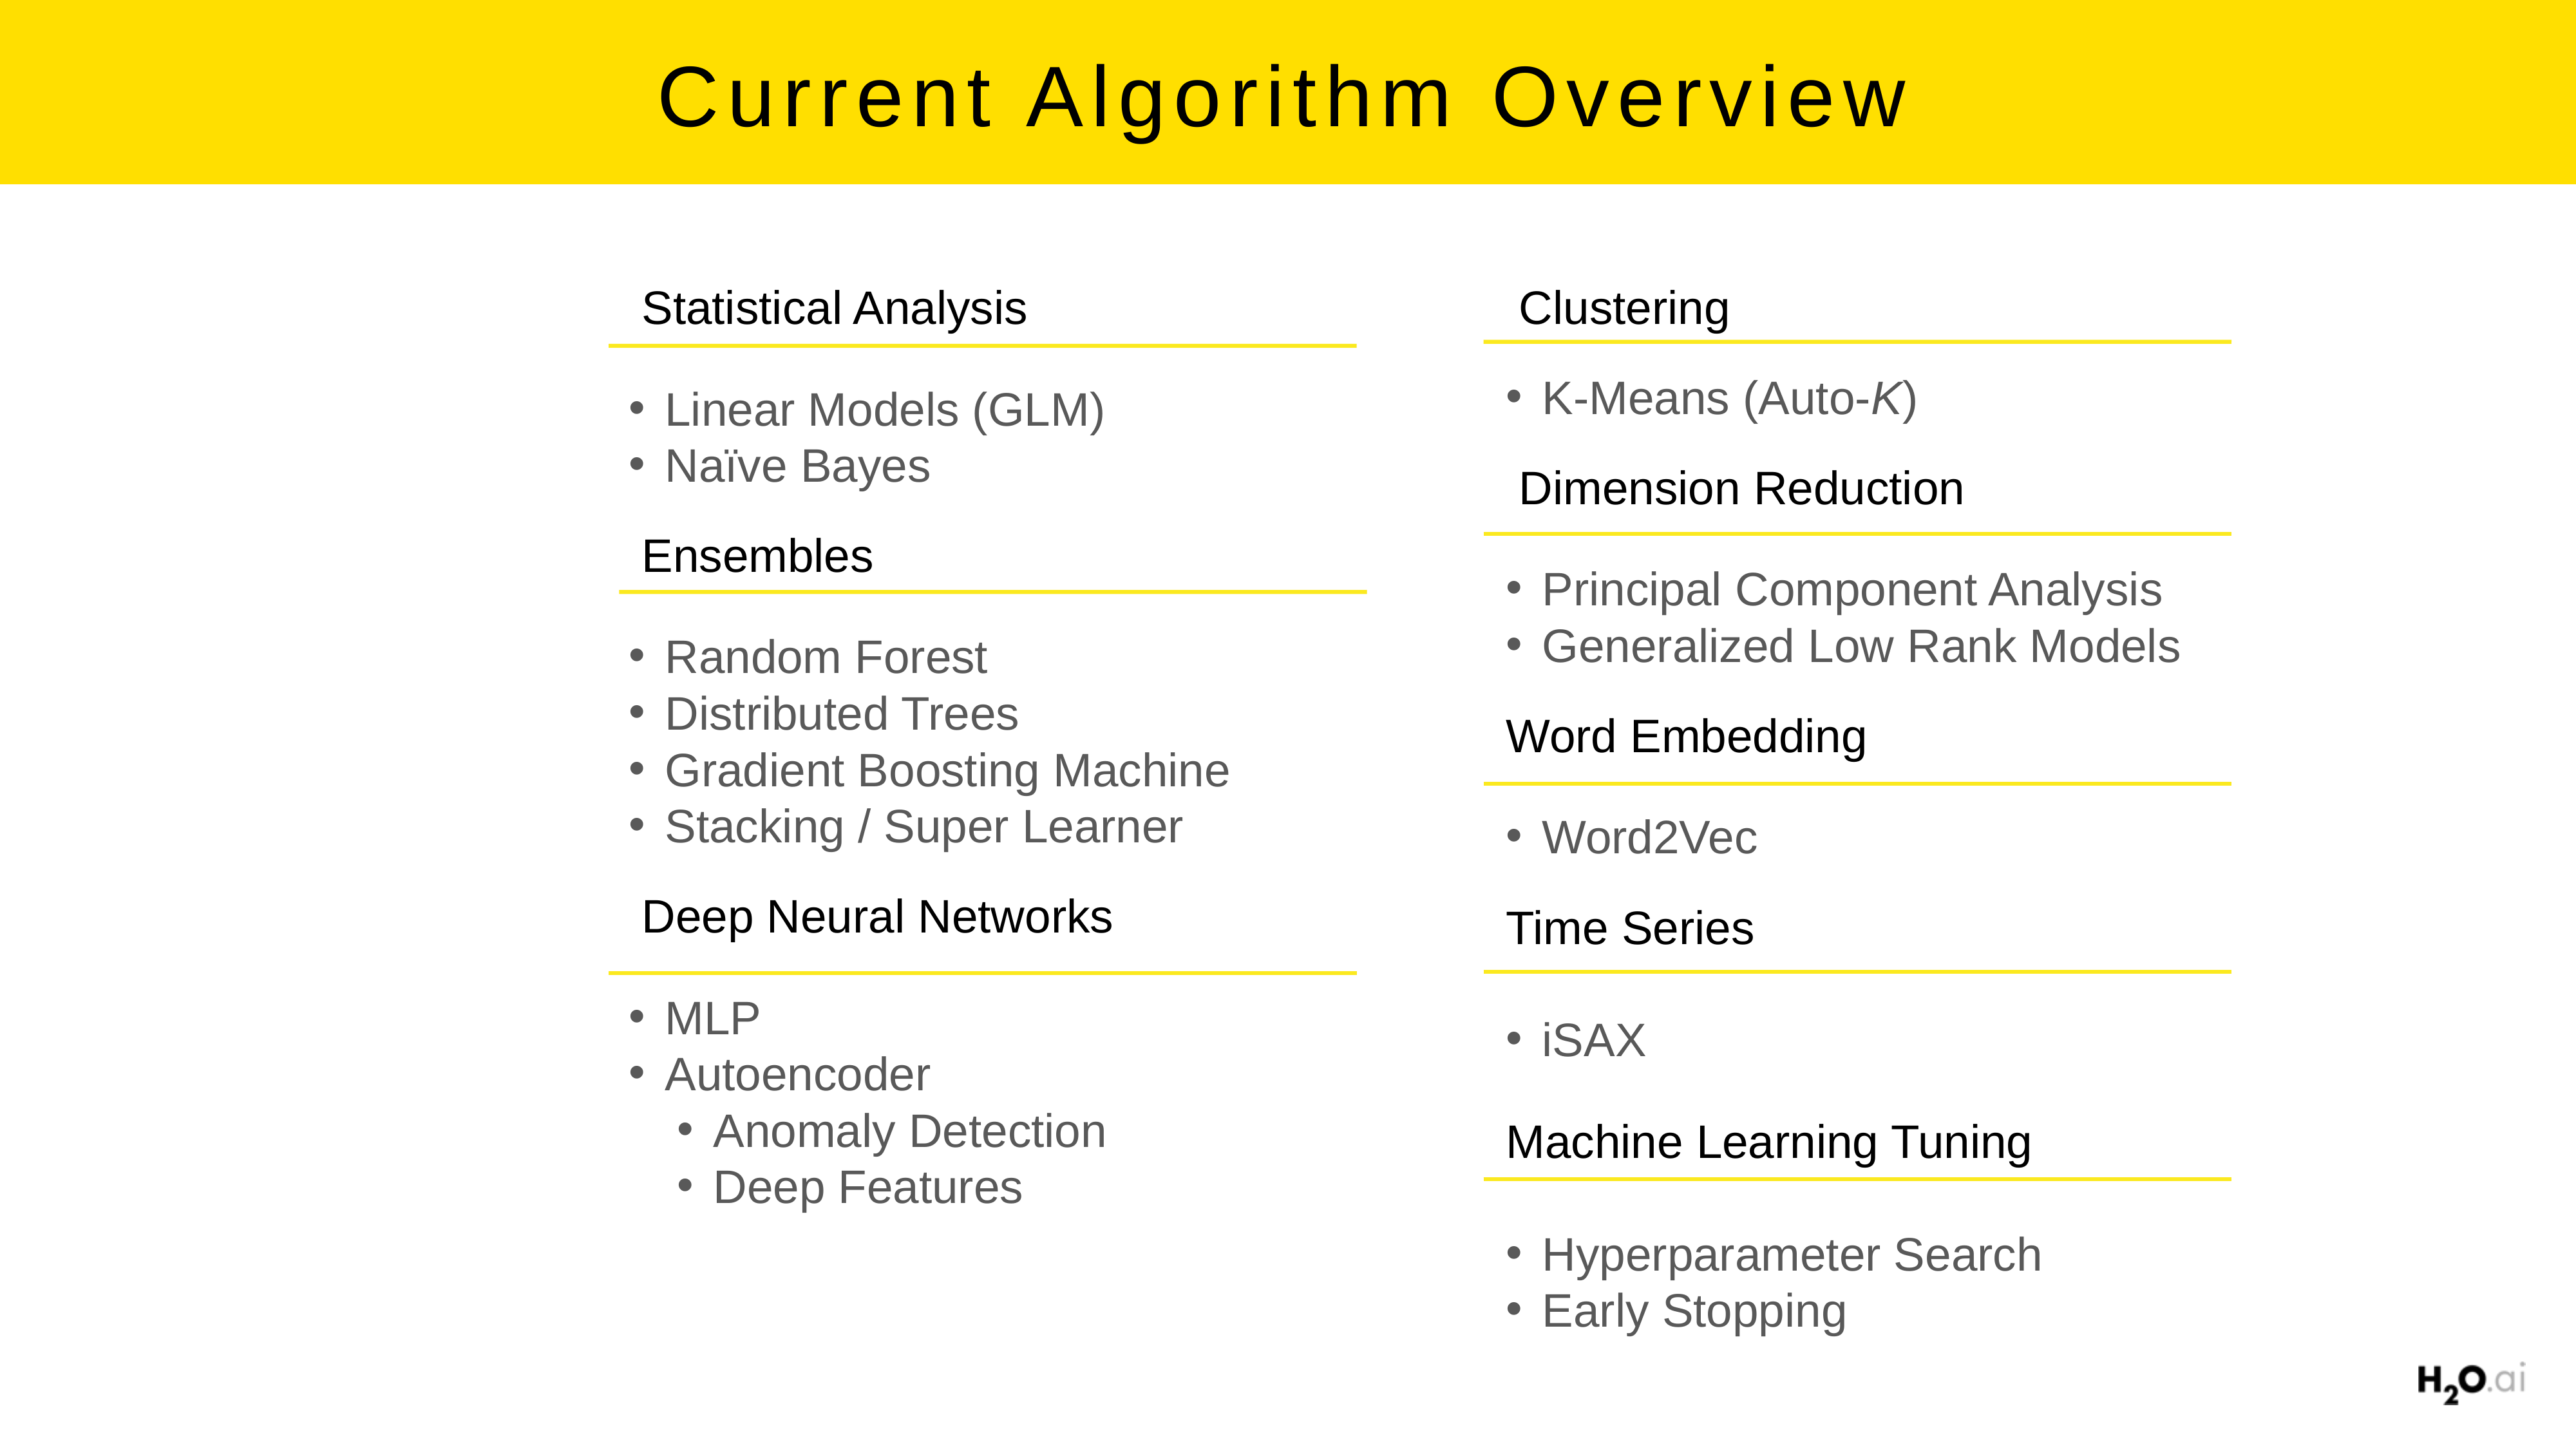

# Current Algorithm Overview
 Statistical Analysis

Linear Models (GLM)
Naïve Bayes

 Ensembles

Random Forest
Distributed Trees
Gradient Boosting Machine
Stacking / Super Learner

 Deep Neural Networks

MLP
Autoencoder
Anomaly Detection
Deep Features
 Clustering

K-Means (Auto-K)

 Dimension Reduction

Principal Component Analysis
Generalized Low Rank Models

Word Embedding

Word2Vec

Time Series

iSAX

Machine Learning Tuning

Hyperparameter Search
Early Stopping